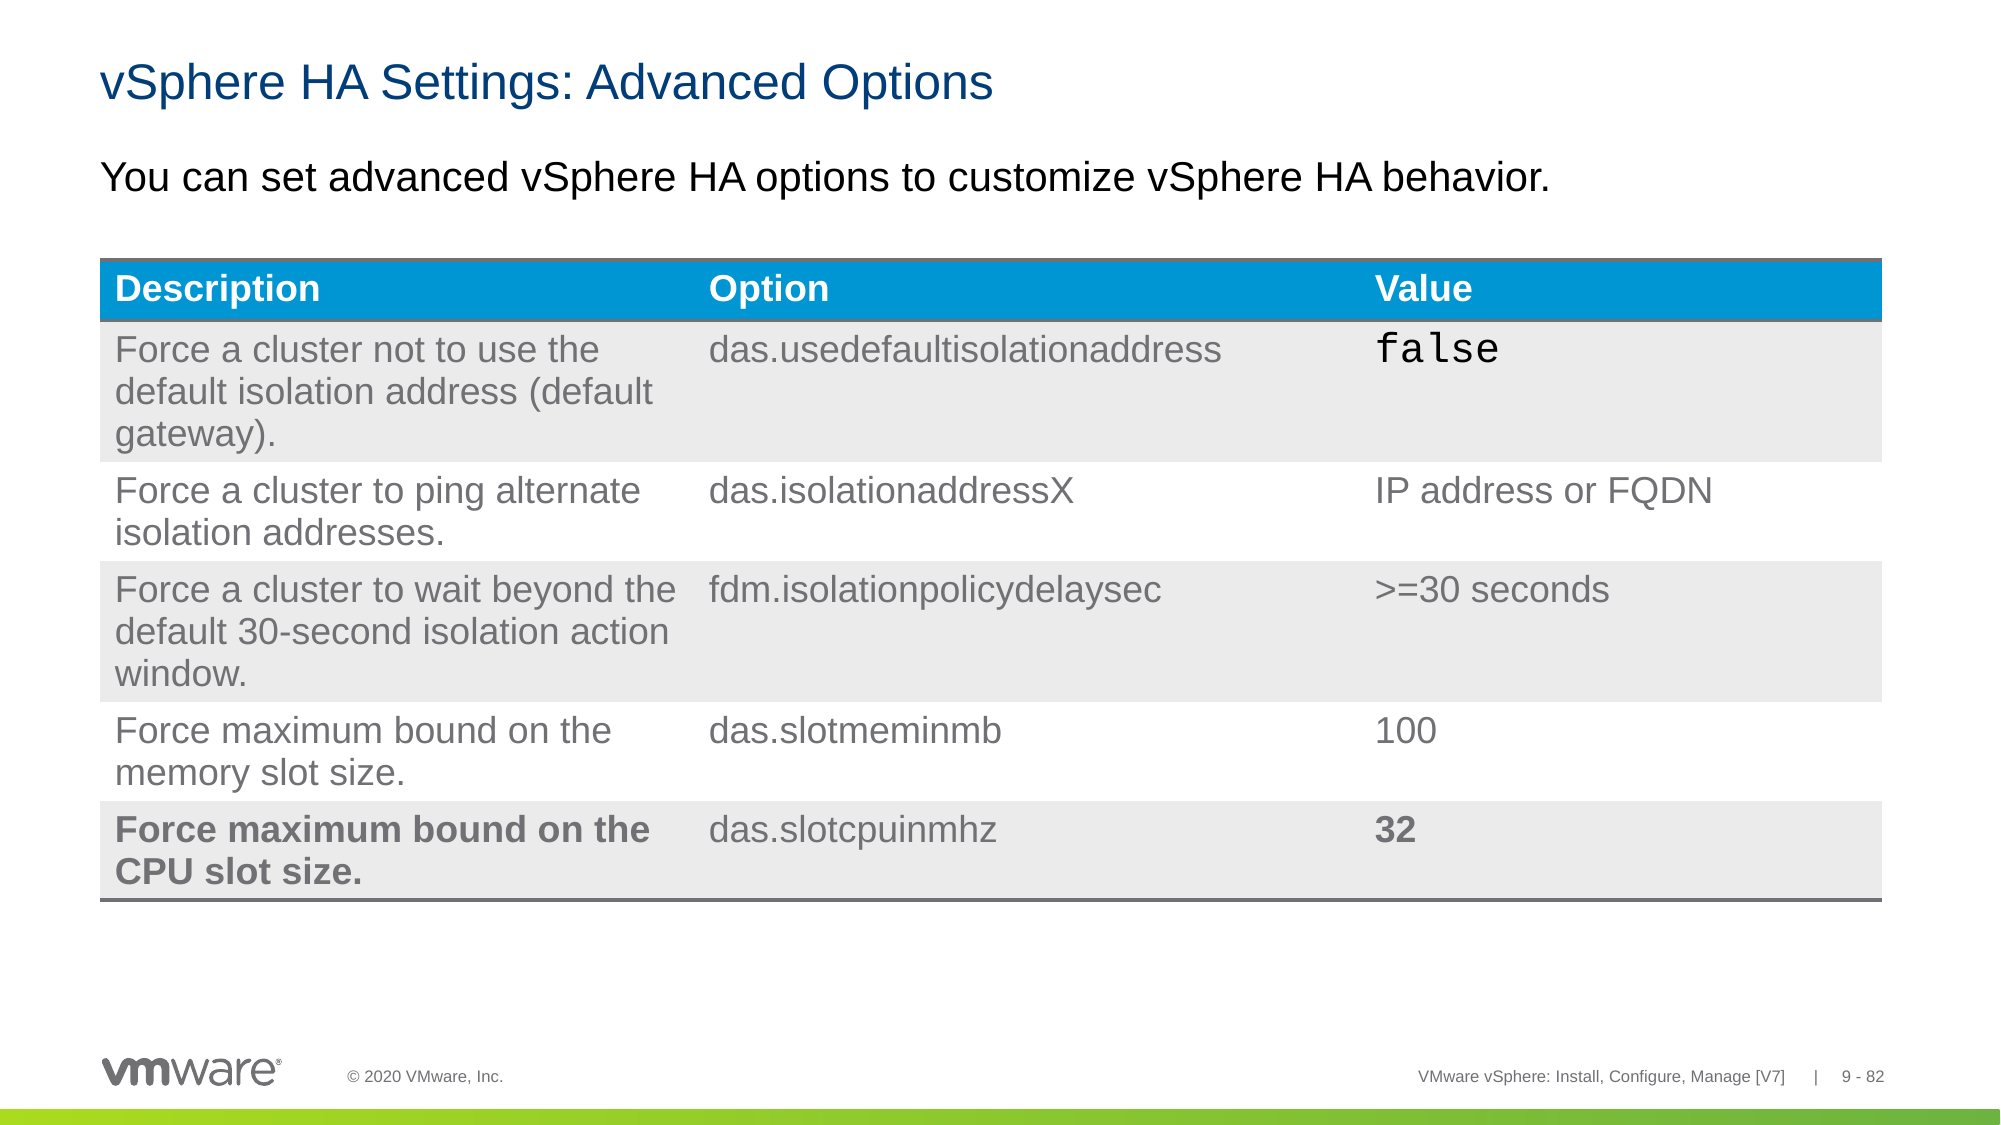

# vSphere HA Settings: Advanced Options
You can set advanced vSphere HA options to customize vSphere HA behavior.
| Description | Option | Value |
| --- | --- | --- |
| Force a cluster not to use the default isolation address (default gateway). | das.usedefaultisolationaddress | false |
| Force a cluster to ping alternate isolation addresses. | das.isolationaddressX | IP address or FQDN |
| Force a cluster to wait beyond the default 30-second isolation action window. | fdm.isolationpolicydelaysec | >=30 seconds |
| Force maximum bound on the memory slot size. | das.slotmeminmb | 100 |
| Force maximum bound on the CPU slot size. | das.slotcpuinmhz | 32 |
VMware vSphere: Install, Configure, Manage [V7]      |     9 - 82